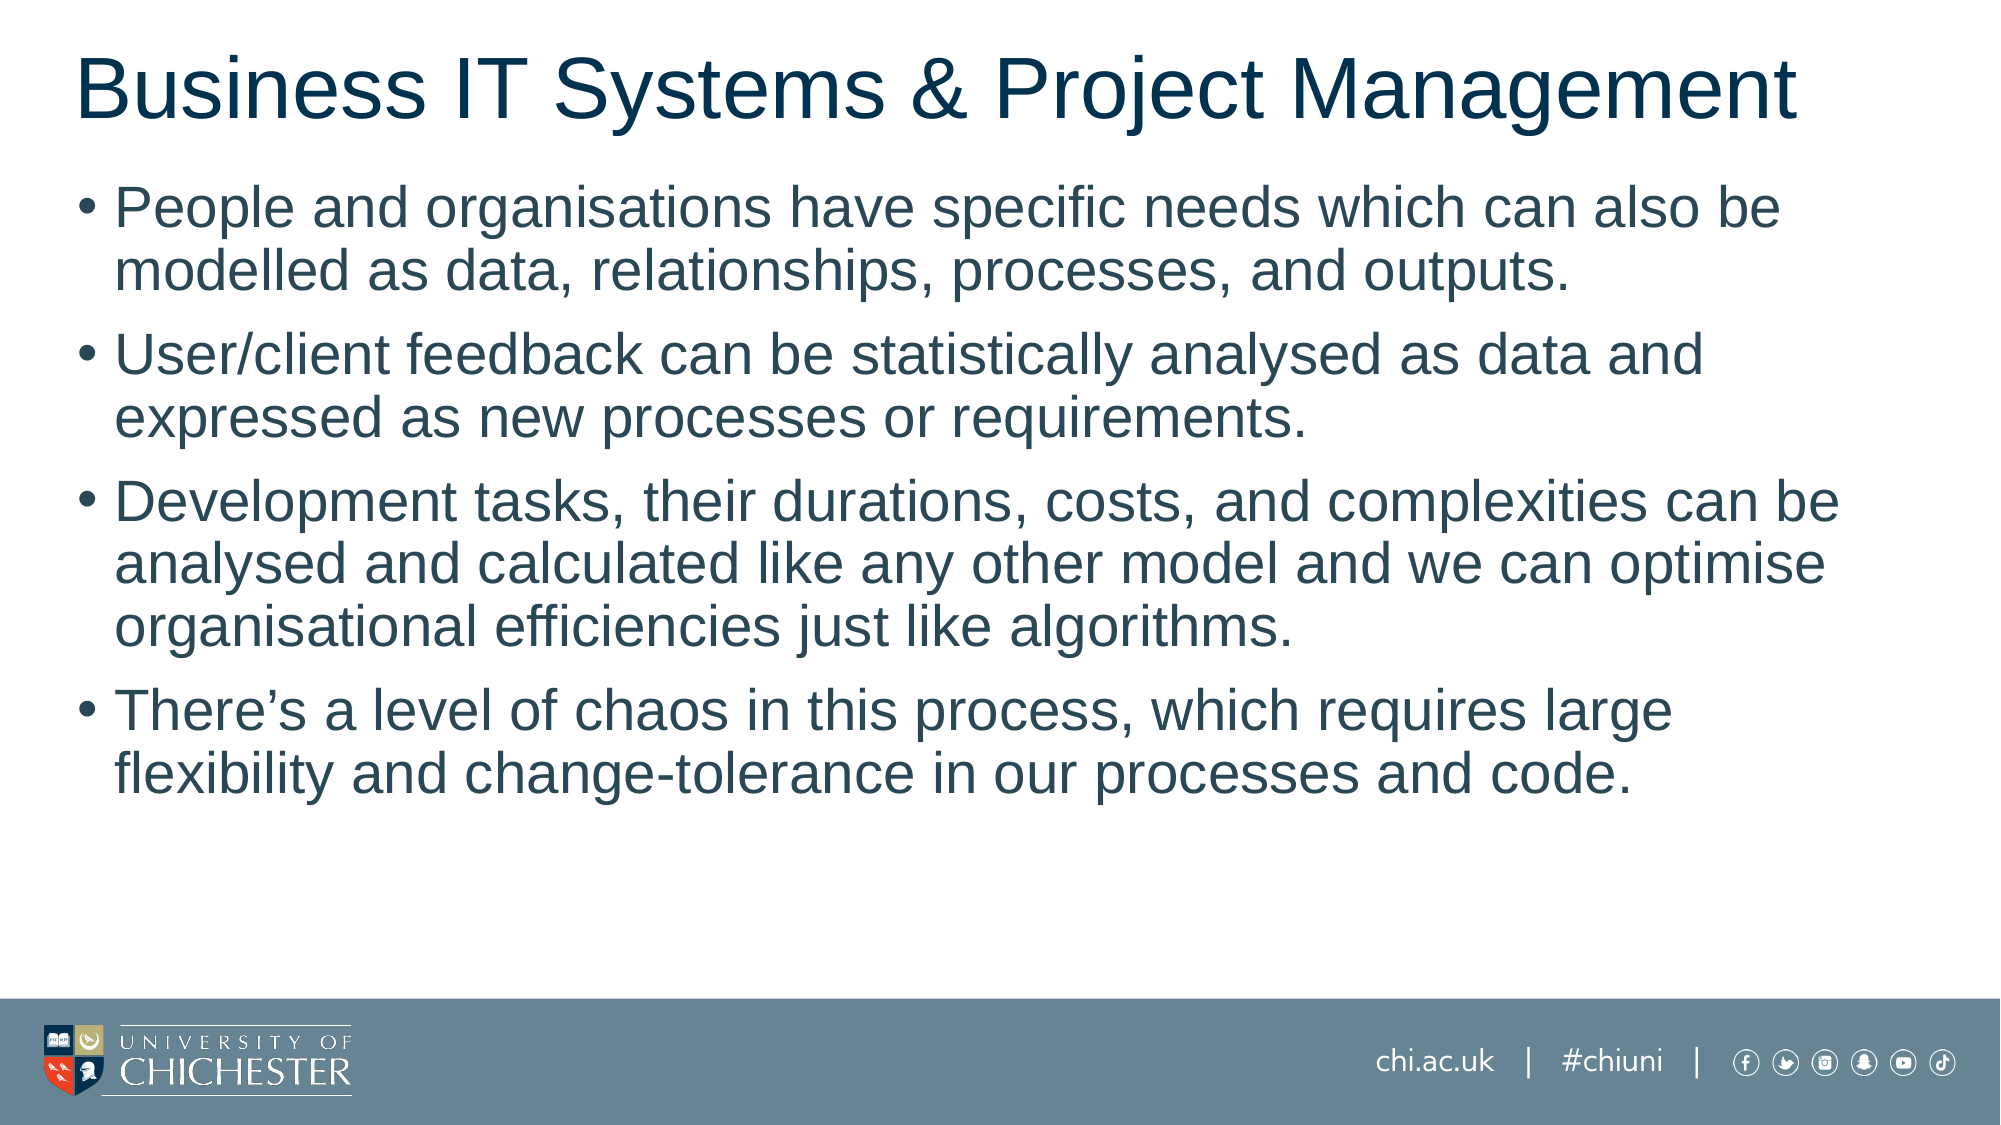

# Business IT Systems & Project Management
People and organisations have specific needs which can also be modelled as data, relationships, processes, and outputs.
User/client feedback can be statistically analysed as data and expressed as new processes or requirements.
Development tasks, their durations, costs, and complexities can be analysed and calculated like any other model and we can optimise organisational efficiencies just like algorithms.
There’s a level of chaos in this process, which requires large flexibility and change-tolerance in our processes and code.